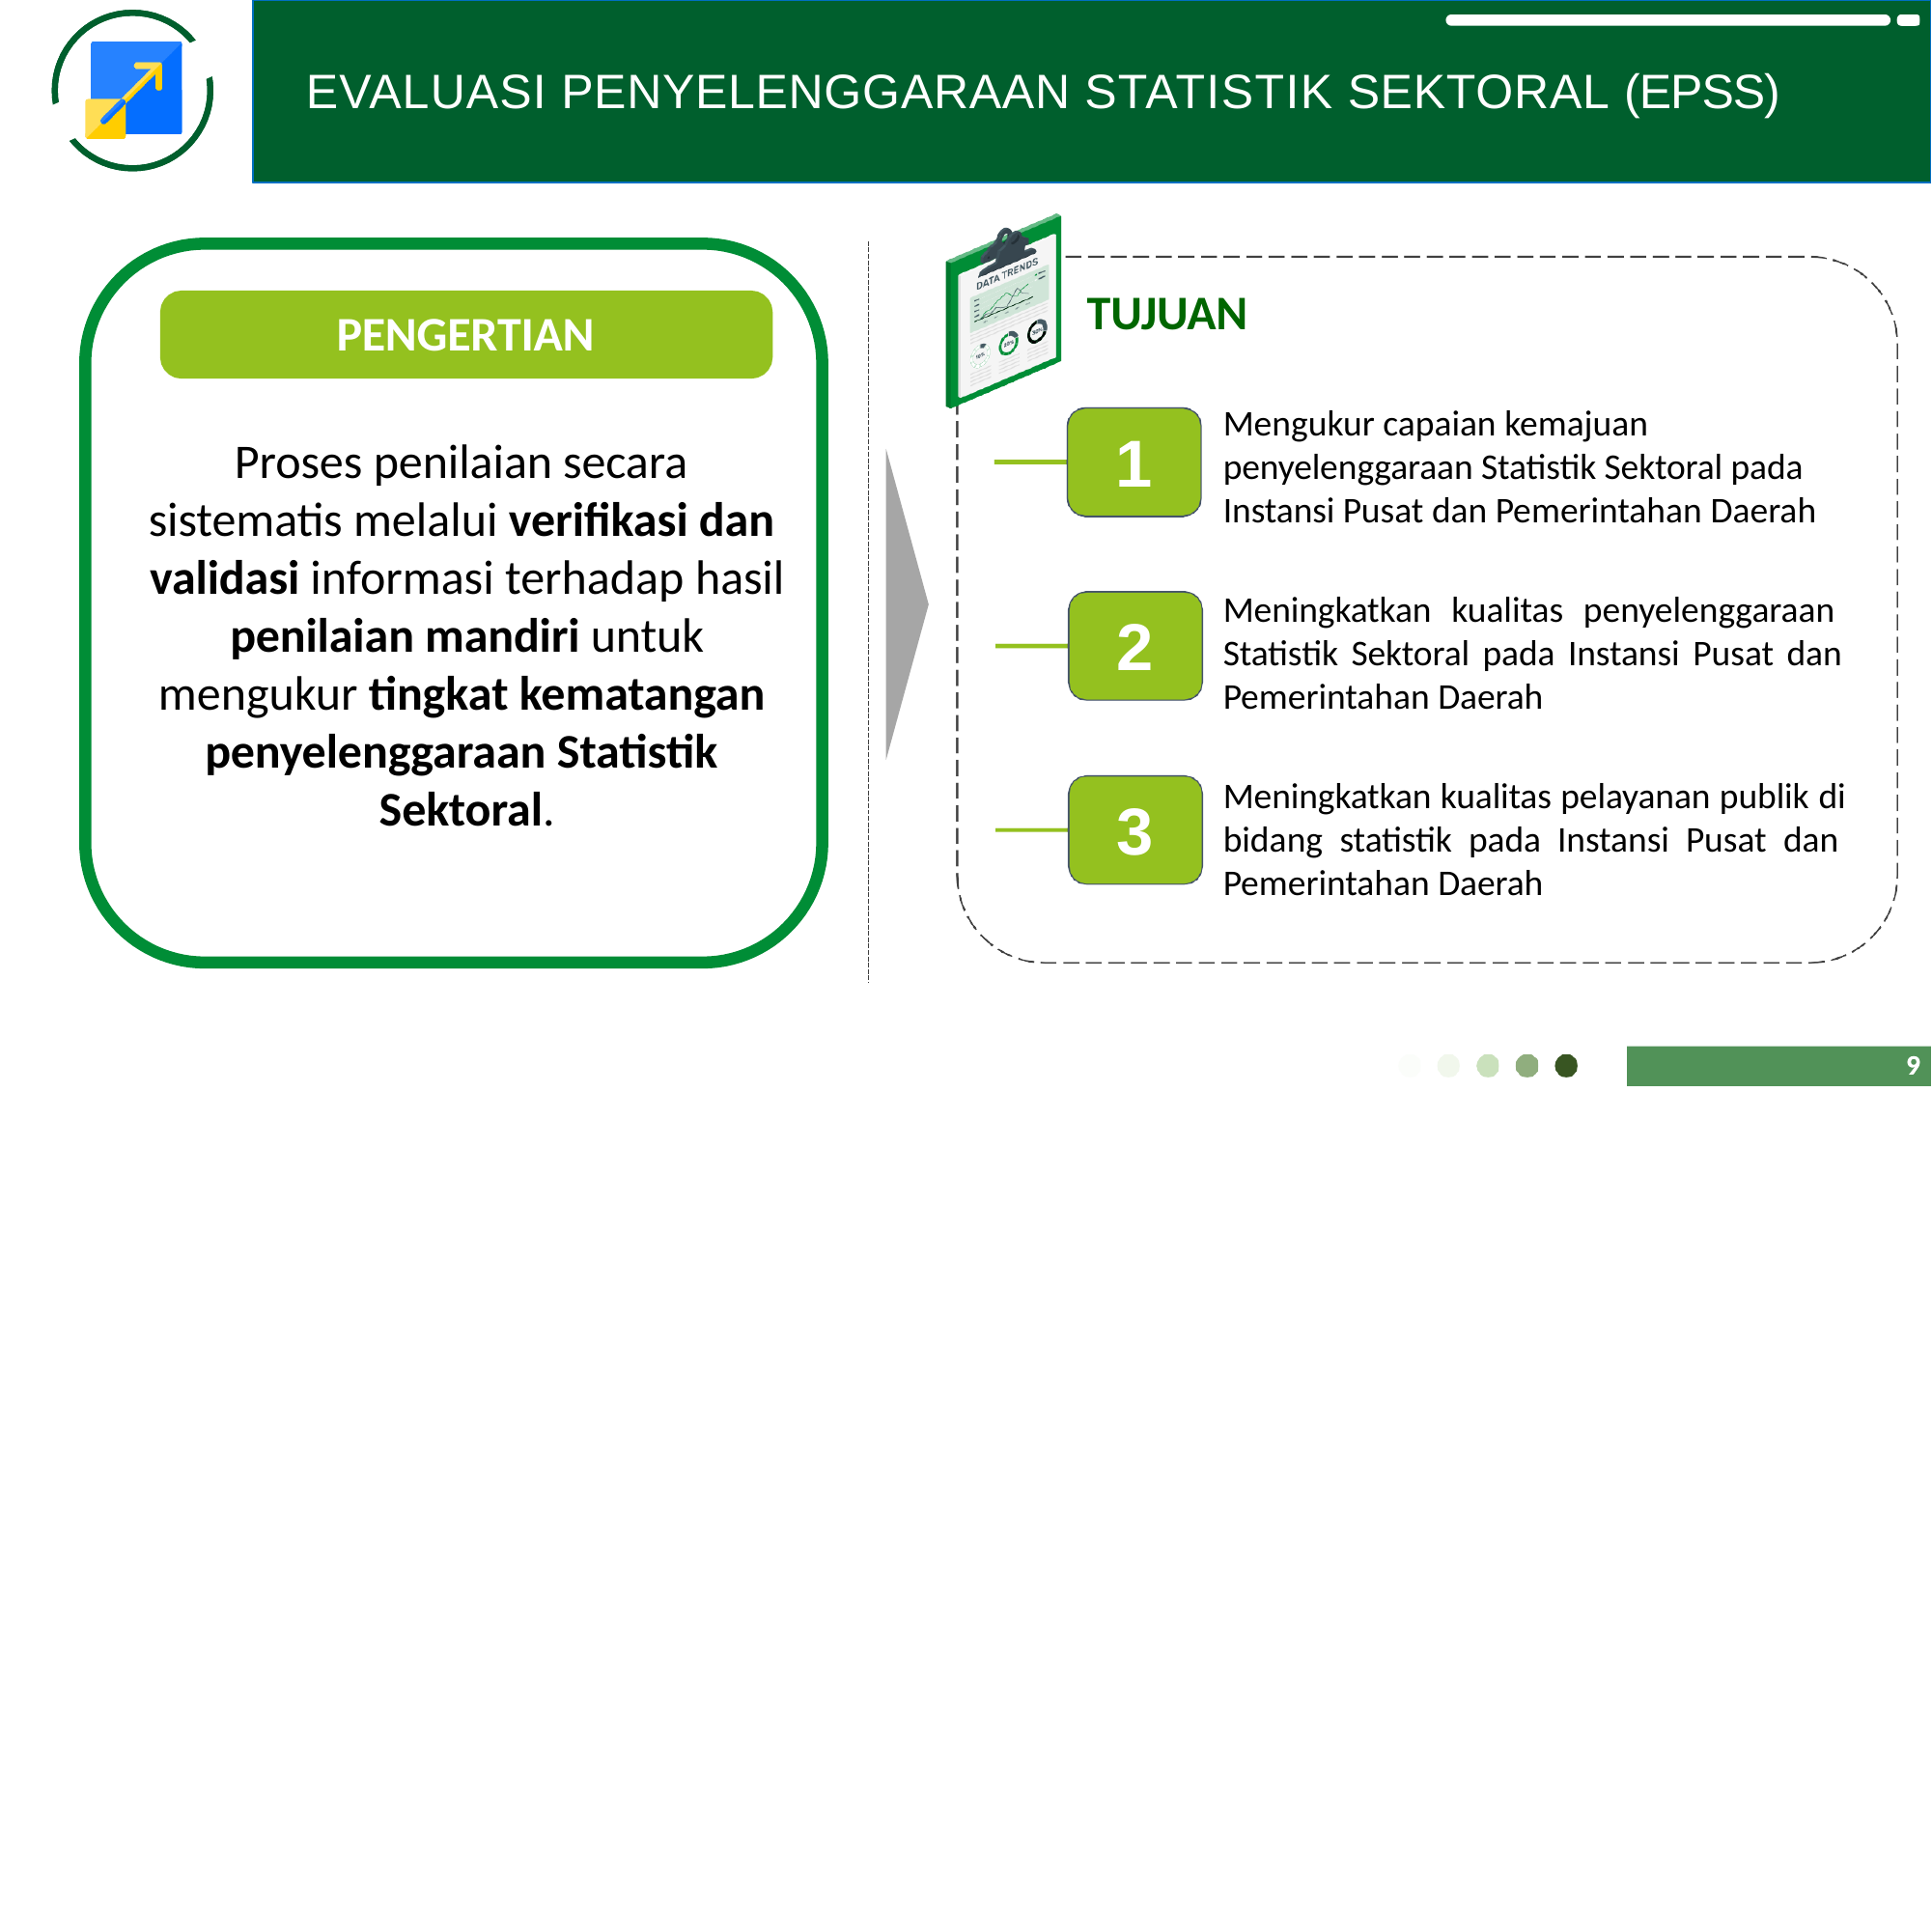

EVALUASI PENYELENGGARAAN STATISTIK  SEKTORAL

EVALUASI PENYELENGGARAAN STATISTIK SEKTORAL (EPSS)

TUJUAN

PENGERTIAN
Mengukur capaian kemajuan  penyelenggaraan Statistik Sektoral pada  Instansi Pusat dan Pemerintahan Daerah
1
Proses penilaian secara  sistematis melalui verifikasi dan  validasi informasi terhadap hasil  penilaian mandiri untuk  mengukur tingkat kematangan  penyelenggaraan Statistik  Sektoral.

Meningkatkan kualitas penyelenggaraan  Statistik Sektoral pada Instansi Pusat dan  Pemerintahan Daerah
2
Meningkatkan kualitas pelayanan publik di  bidang statistik pada Instansi Pusat dan  Pemerintahan Daerah
3

9
9